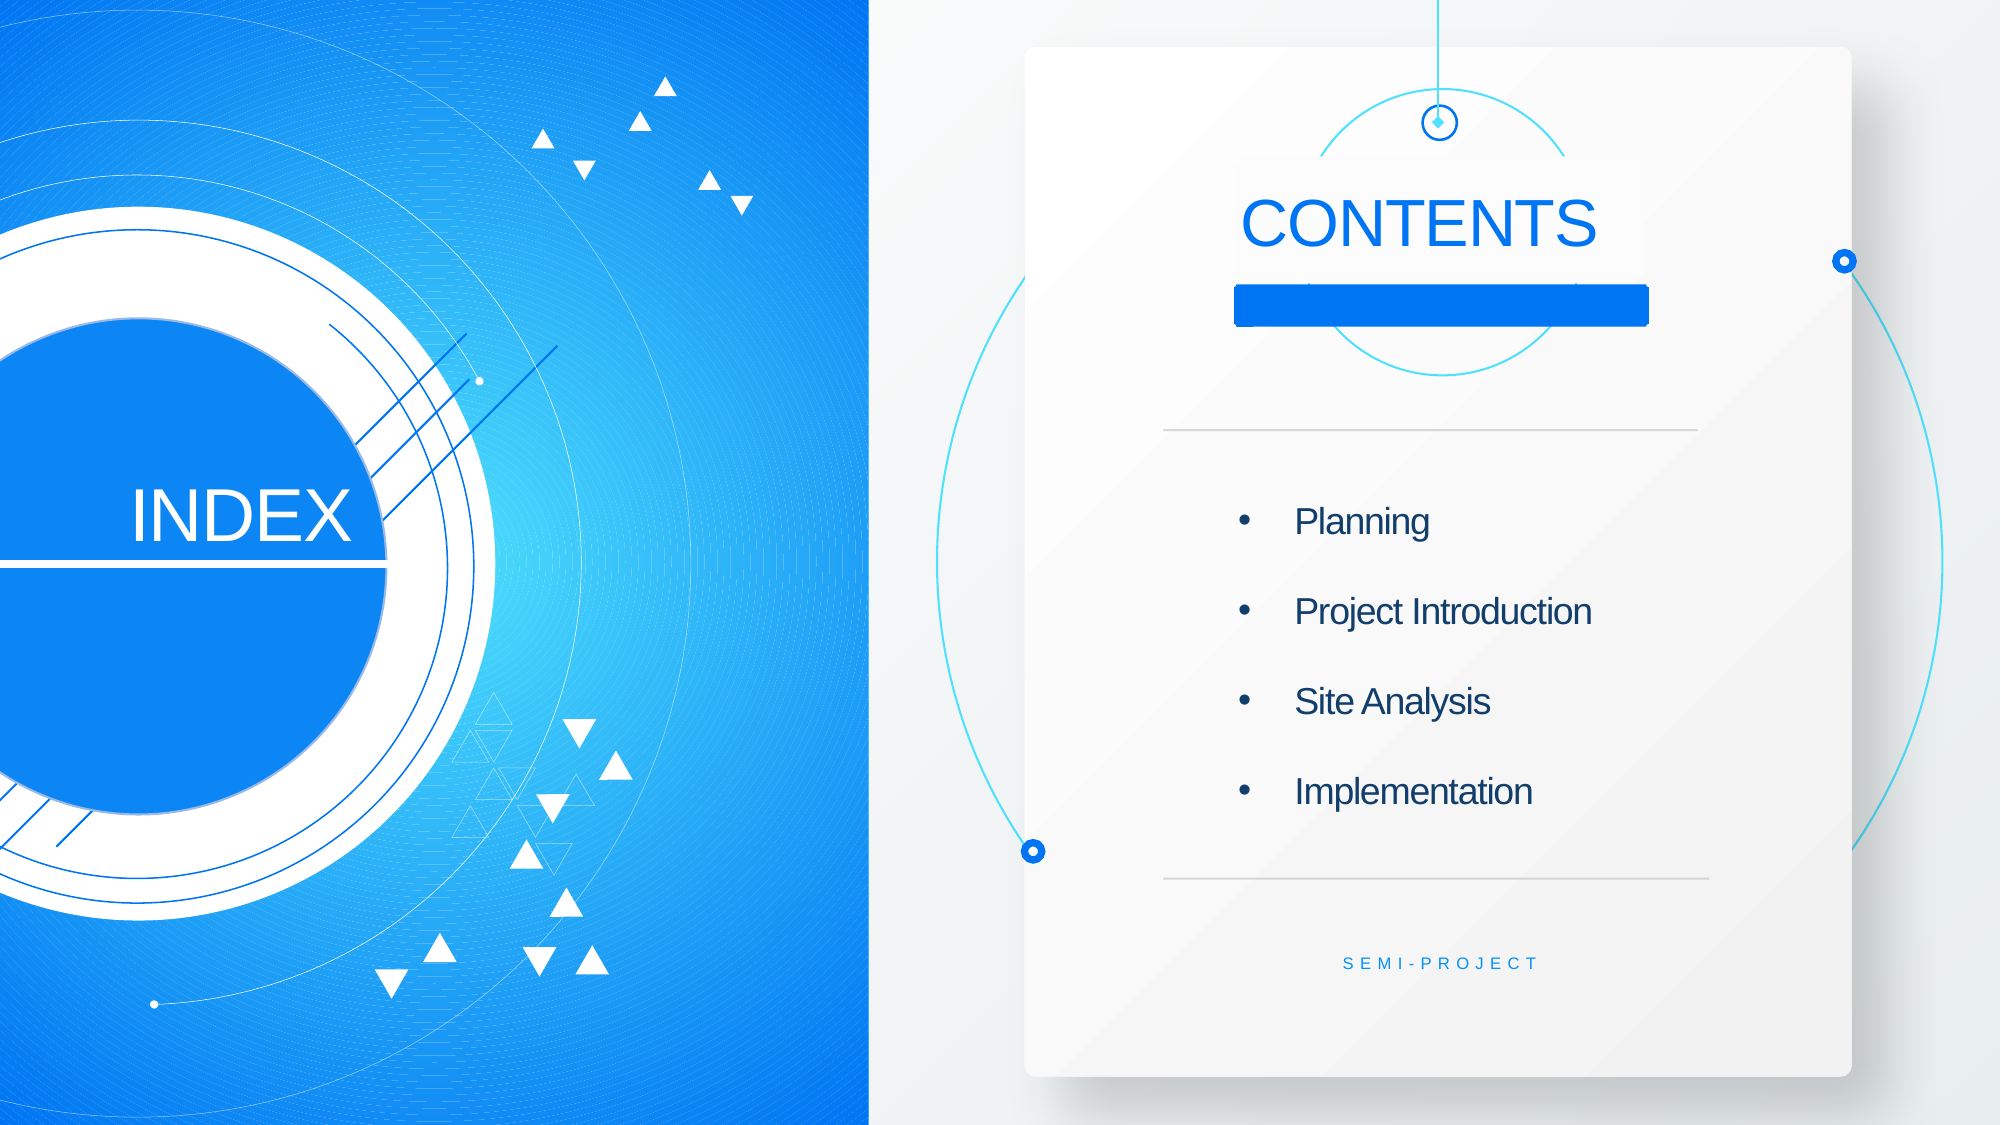

C

CONTENTS

NEWBY

Planning

Project Introduction

Site Analysis

Implementation
INDEX
PROJECT

SEMI-PROJECT